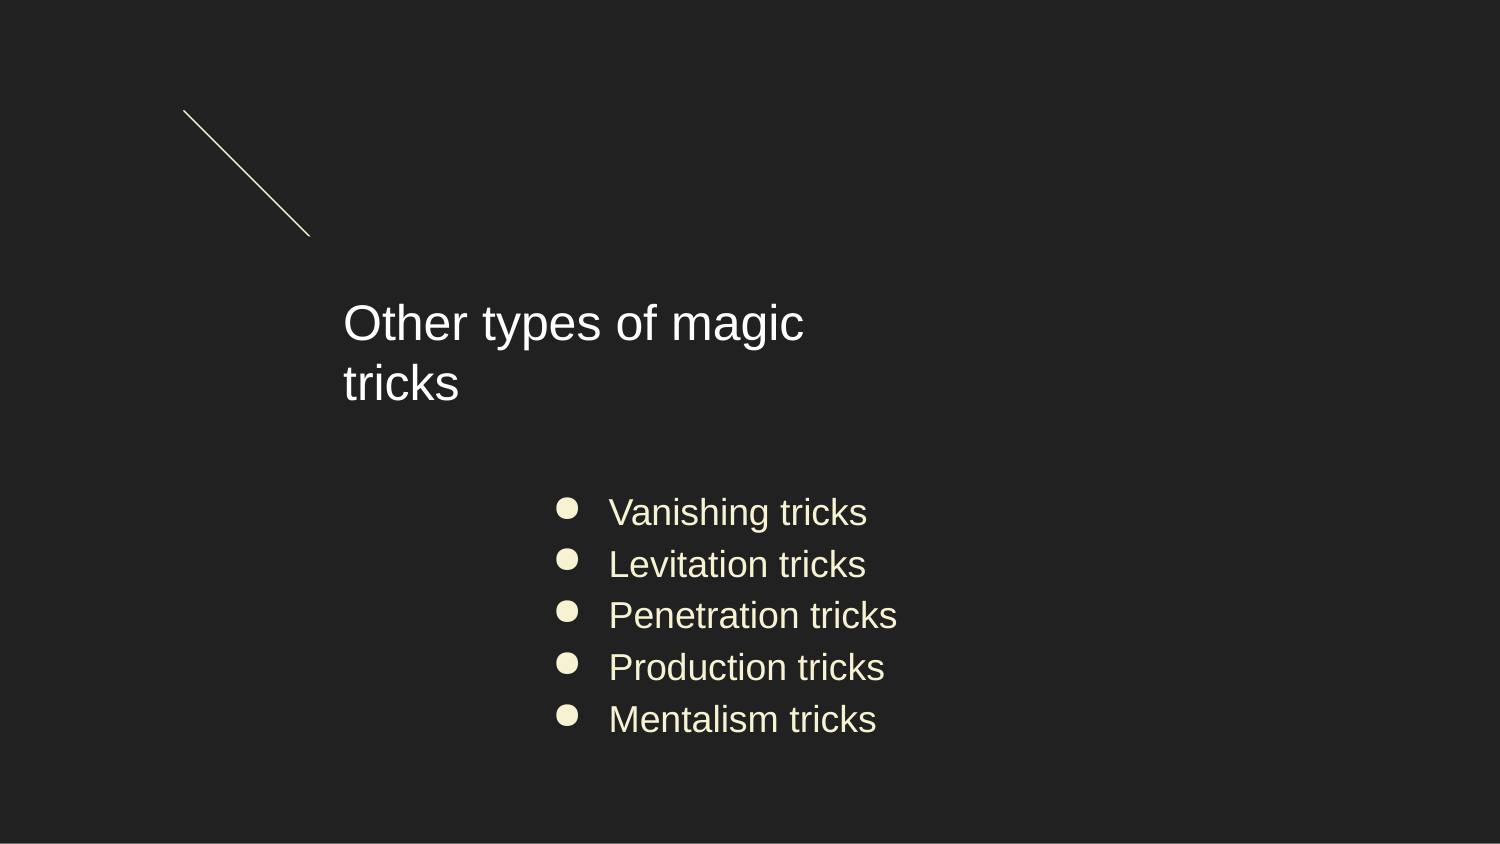

# Other types of magic tricks
Vanishing tricks
Levitation tricks
Penetration tricks
Production tricks
Mentalism tricks